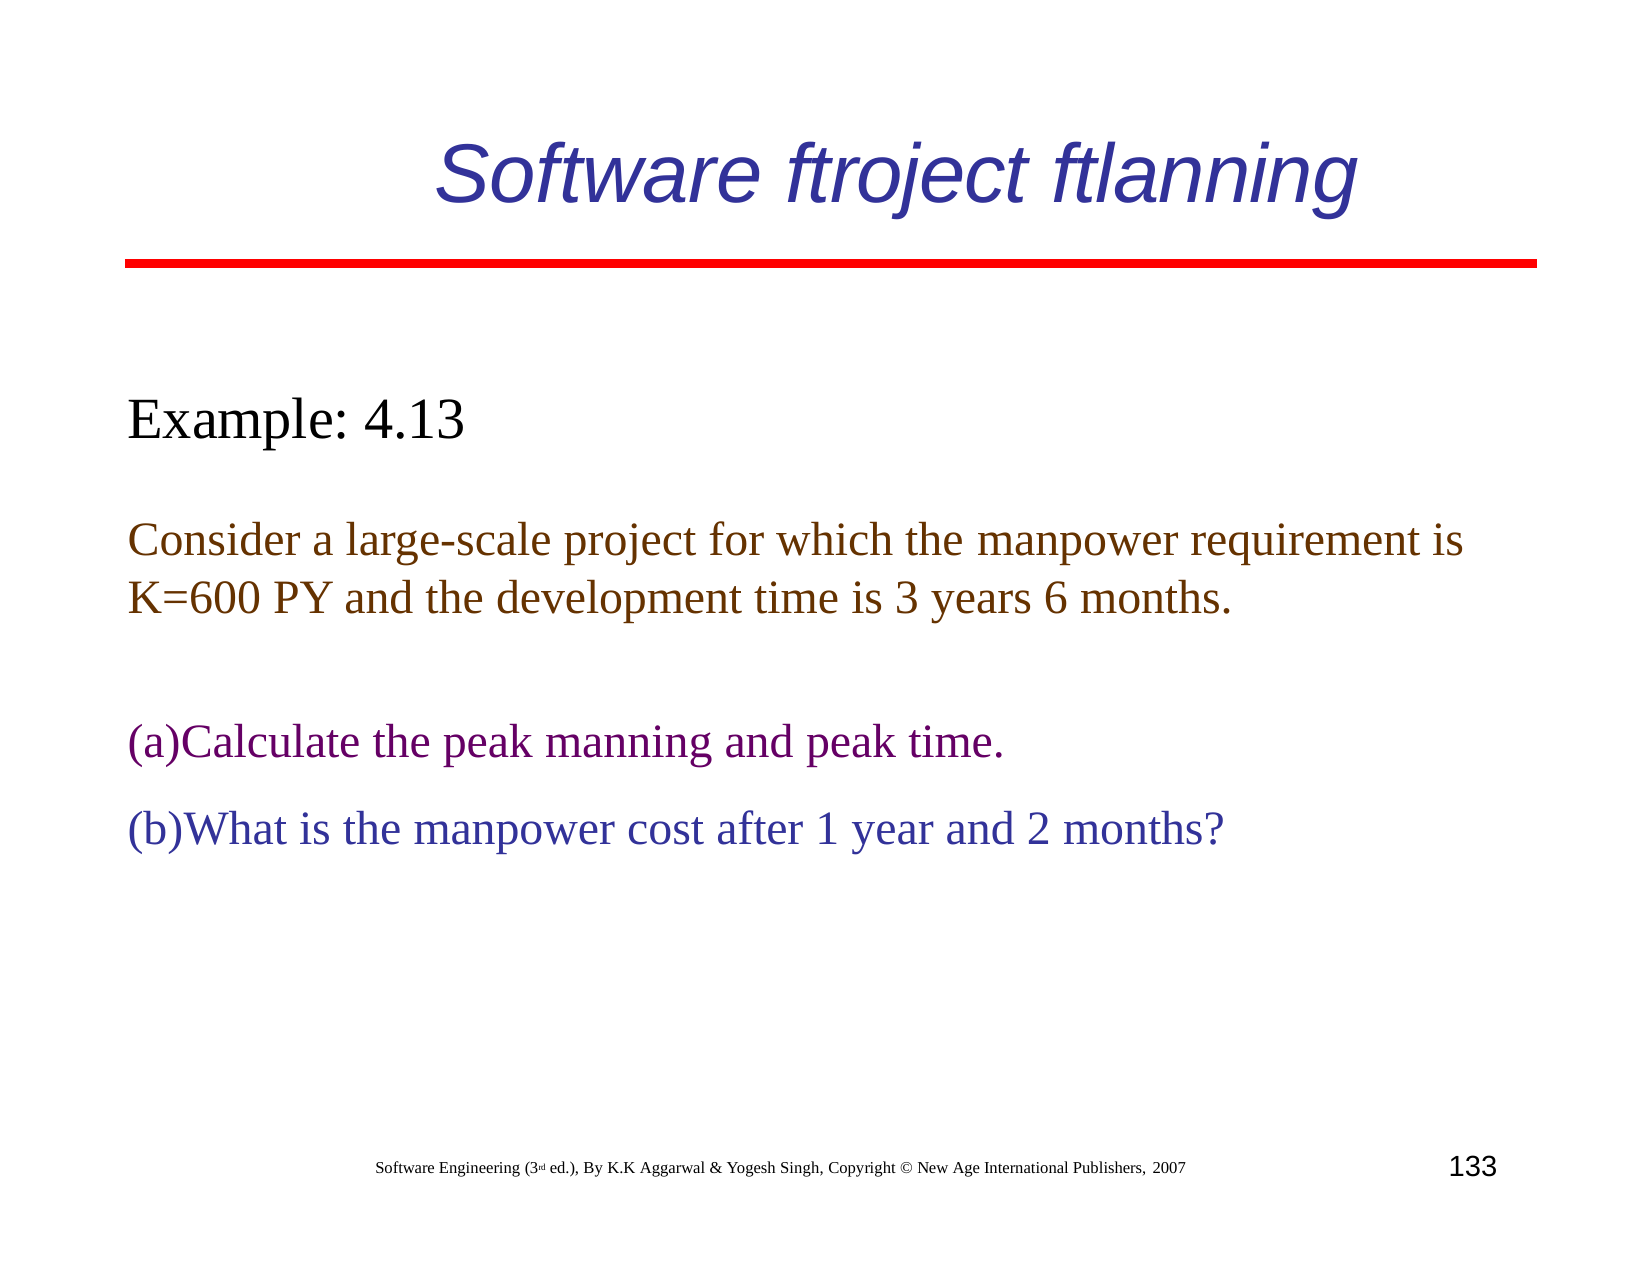

# Software ftroject ftlanning

Example: 4.13

Consider a large-scale project for which the manpower requirement is  K=600 PY and the development time is 3 years 6 months.

Calculate the peak manning and peak time.
What is the manpower cost after 1 year and 2 months?
133
Software Engineering (3rd  ed.), By K.K Aggarwal & Yogesh Singh, Copyright © New Age International Publishers, 2007